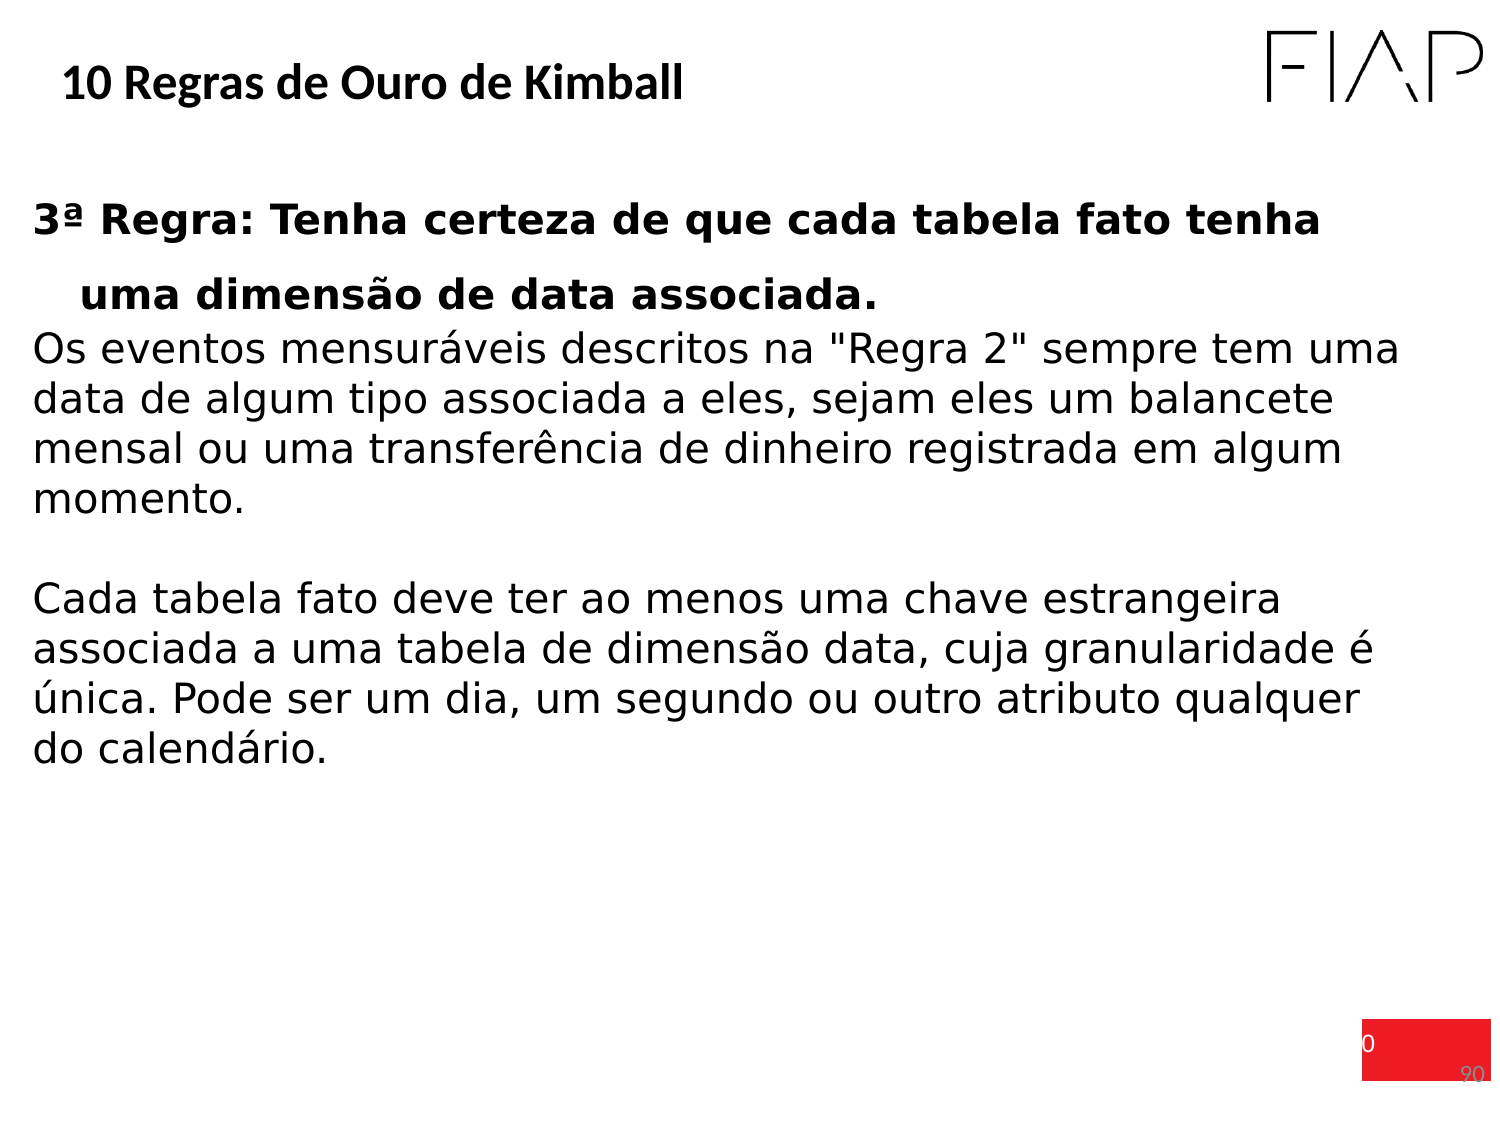

10 Regras de Ouro de Kimball
3ª Regra: Tenha certeza de que cada tabela fato tenha uma dimensão de data associada.
Os eventos mensuráveis descritos na "Regra 2" sempre tem uma data de algum tipo associada a eles, sejam eles um balancete mensal ou uma transferência de dinheiro registrada em algum momento.

Cada tabela fato deve ter ao menos uma chave estrangeira associada a uma tabela de dimensão data, cuja granularidade é única. Pode ser um dia, um segundo ou outro atributo qualquer do calendário.

90